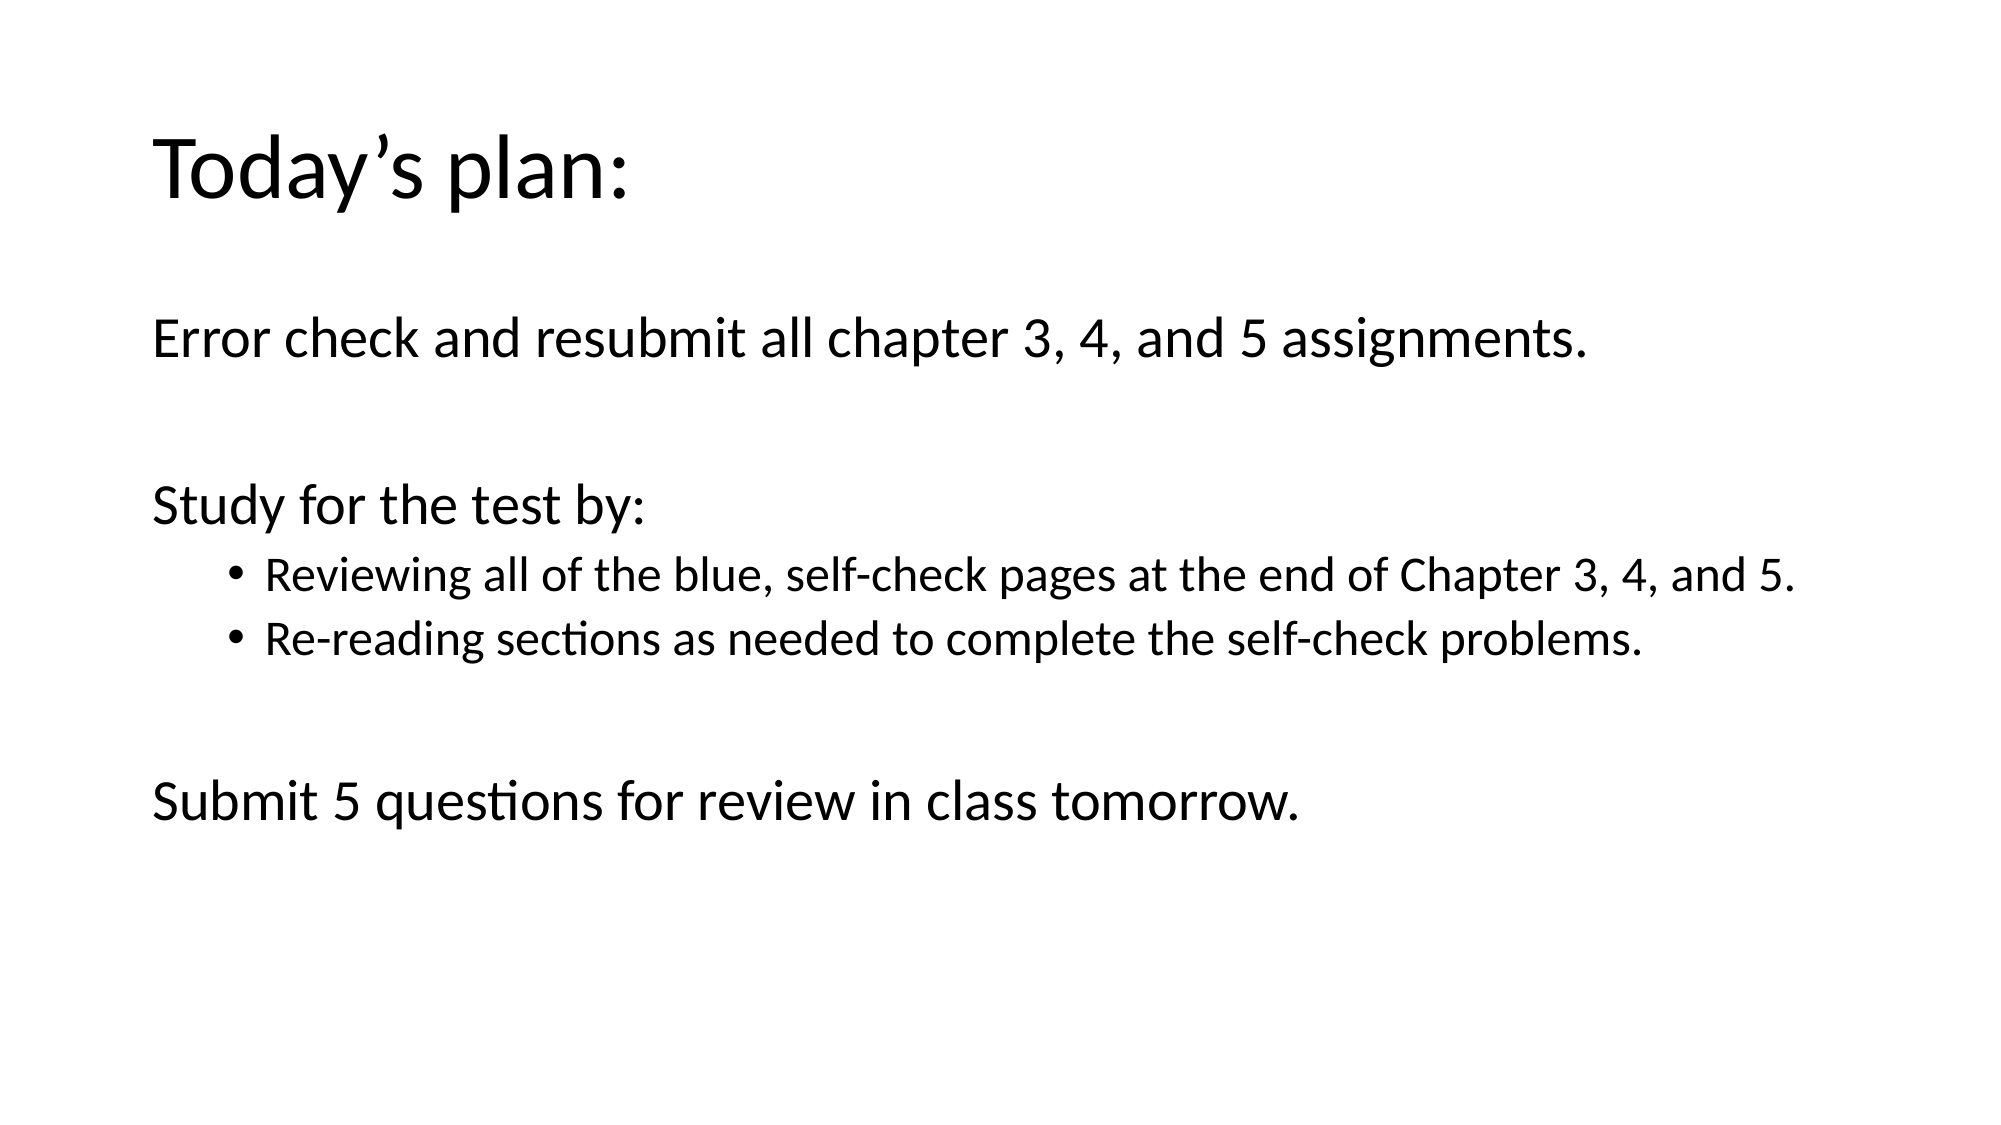

# Today’s plan:
Error check and resubmit all chapter 3, 4, and 5 assignments.

Study for the test by:
Reviewing all of the blue, self-check pages at the end of Chapter 3, 4, and 5.
Re-reading sections as needed to complete the self-check problems.

Submit 5 questions for review in class tomorrow.